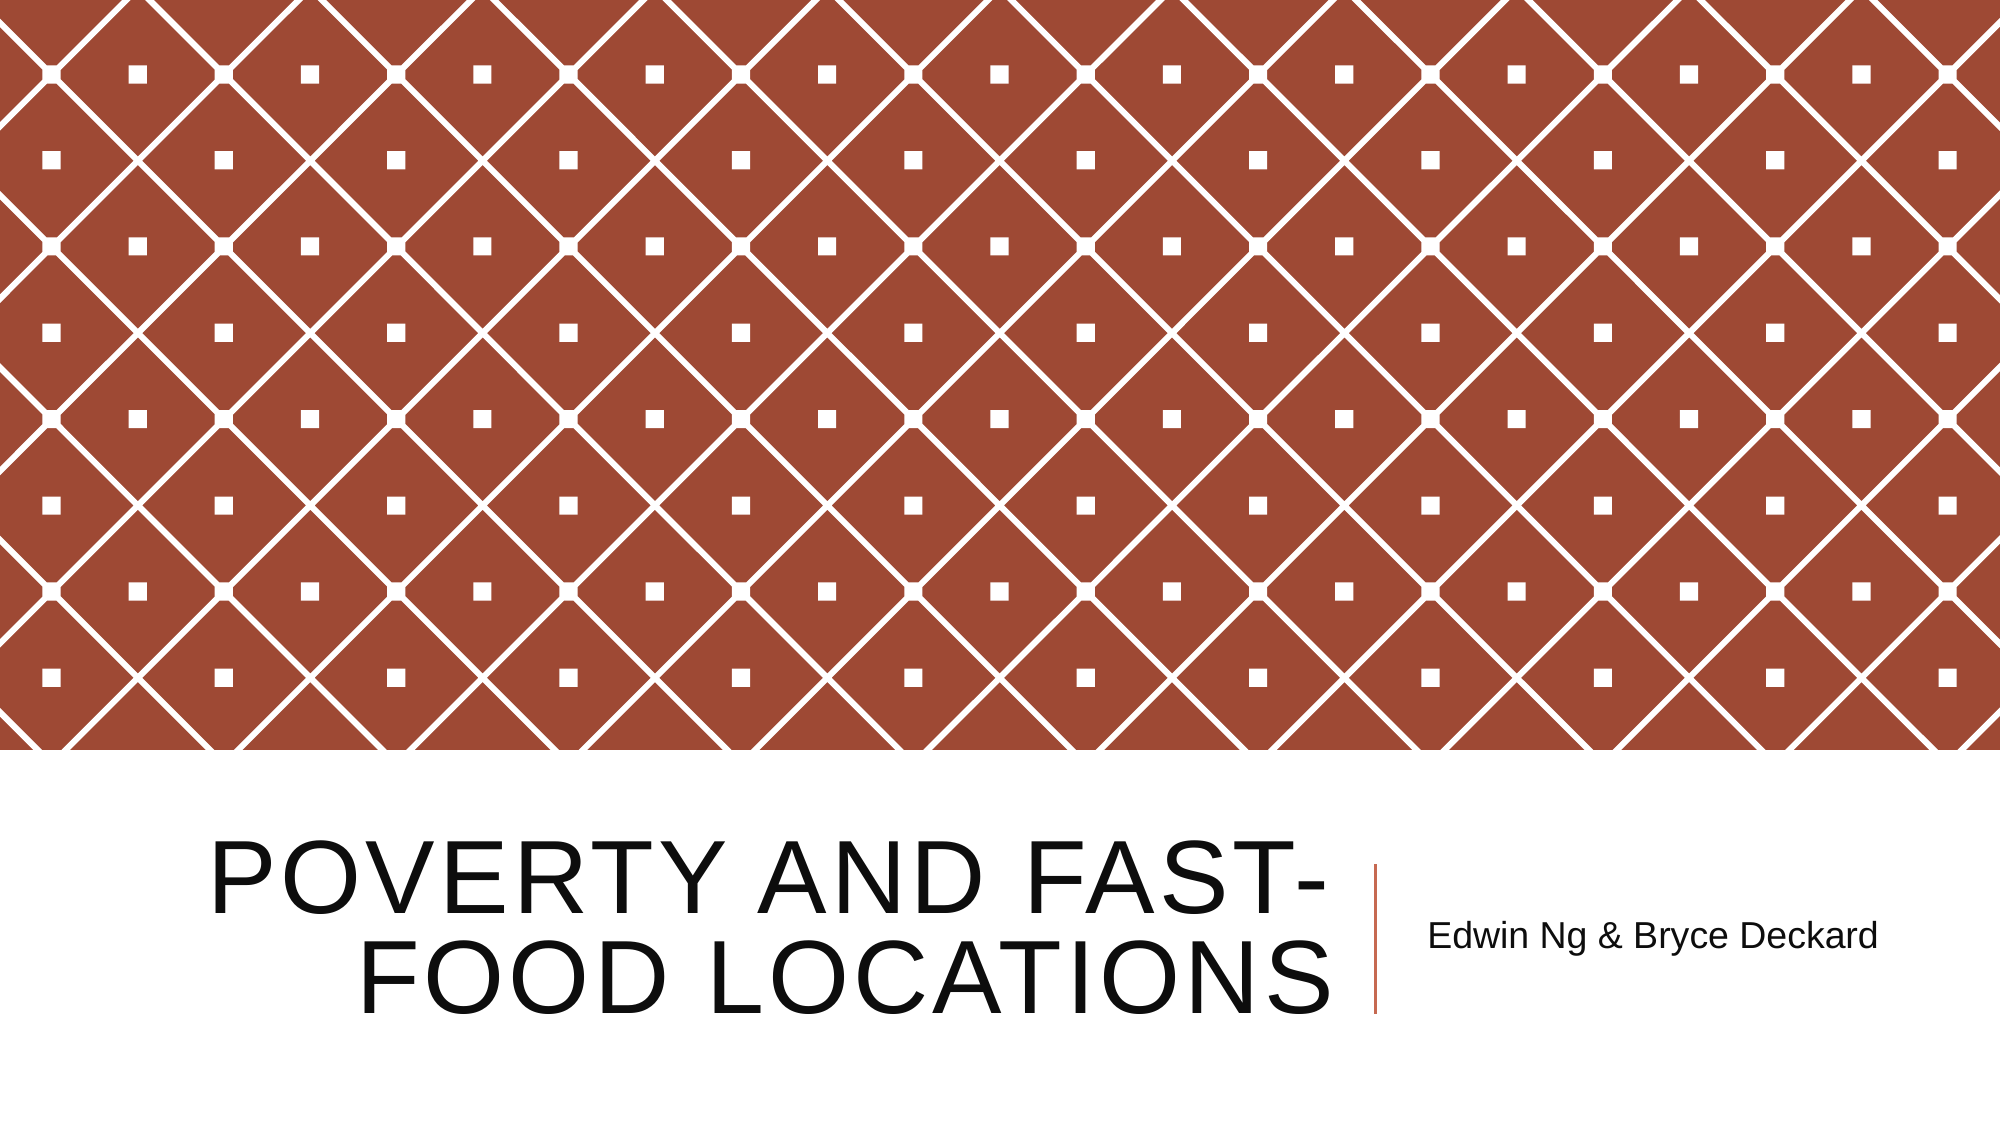

# Poverty and Fast-food locations
Edwin Ng & Bryce Deckard